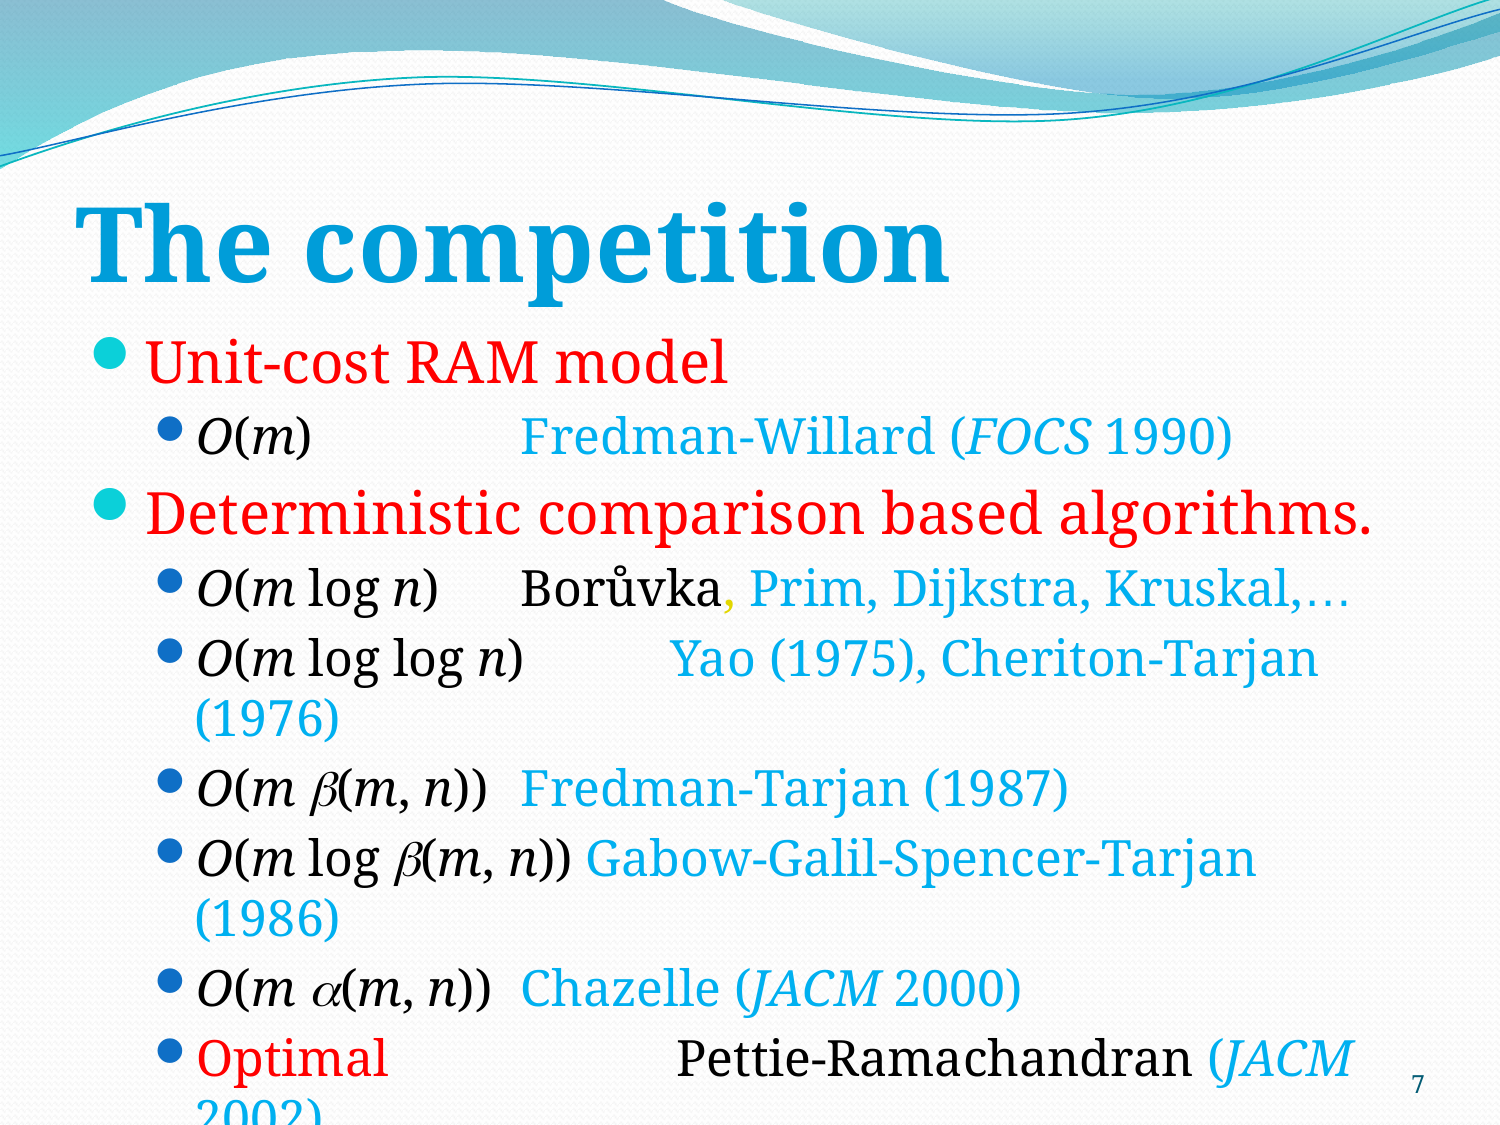

# The competition
Unit-cost RAM model
O(m)		  Fredman-Willard (FOCS 1990)
Deterministic comparison based algorithms.
O(m log n)	  Borůvka, Prim, Dijkstra, Kruskal,…
O(m log log n)	  Yao (1975), Cheriton-Tarjan (1976)
O(m β(m, n))	  Fredman-Tarjan (1987)
O(m log β(m, n)) Gabow-Galil-Spencer-Tarjan (1986)
O(m α(m, n))	  Chazelle (JACM 2000)
Optimal	              Pettie-Ramachandran (JACM 2002)
7